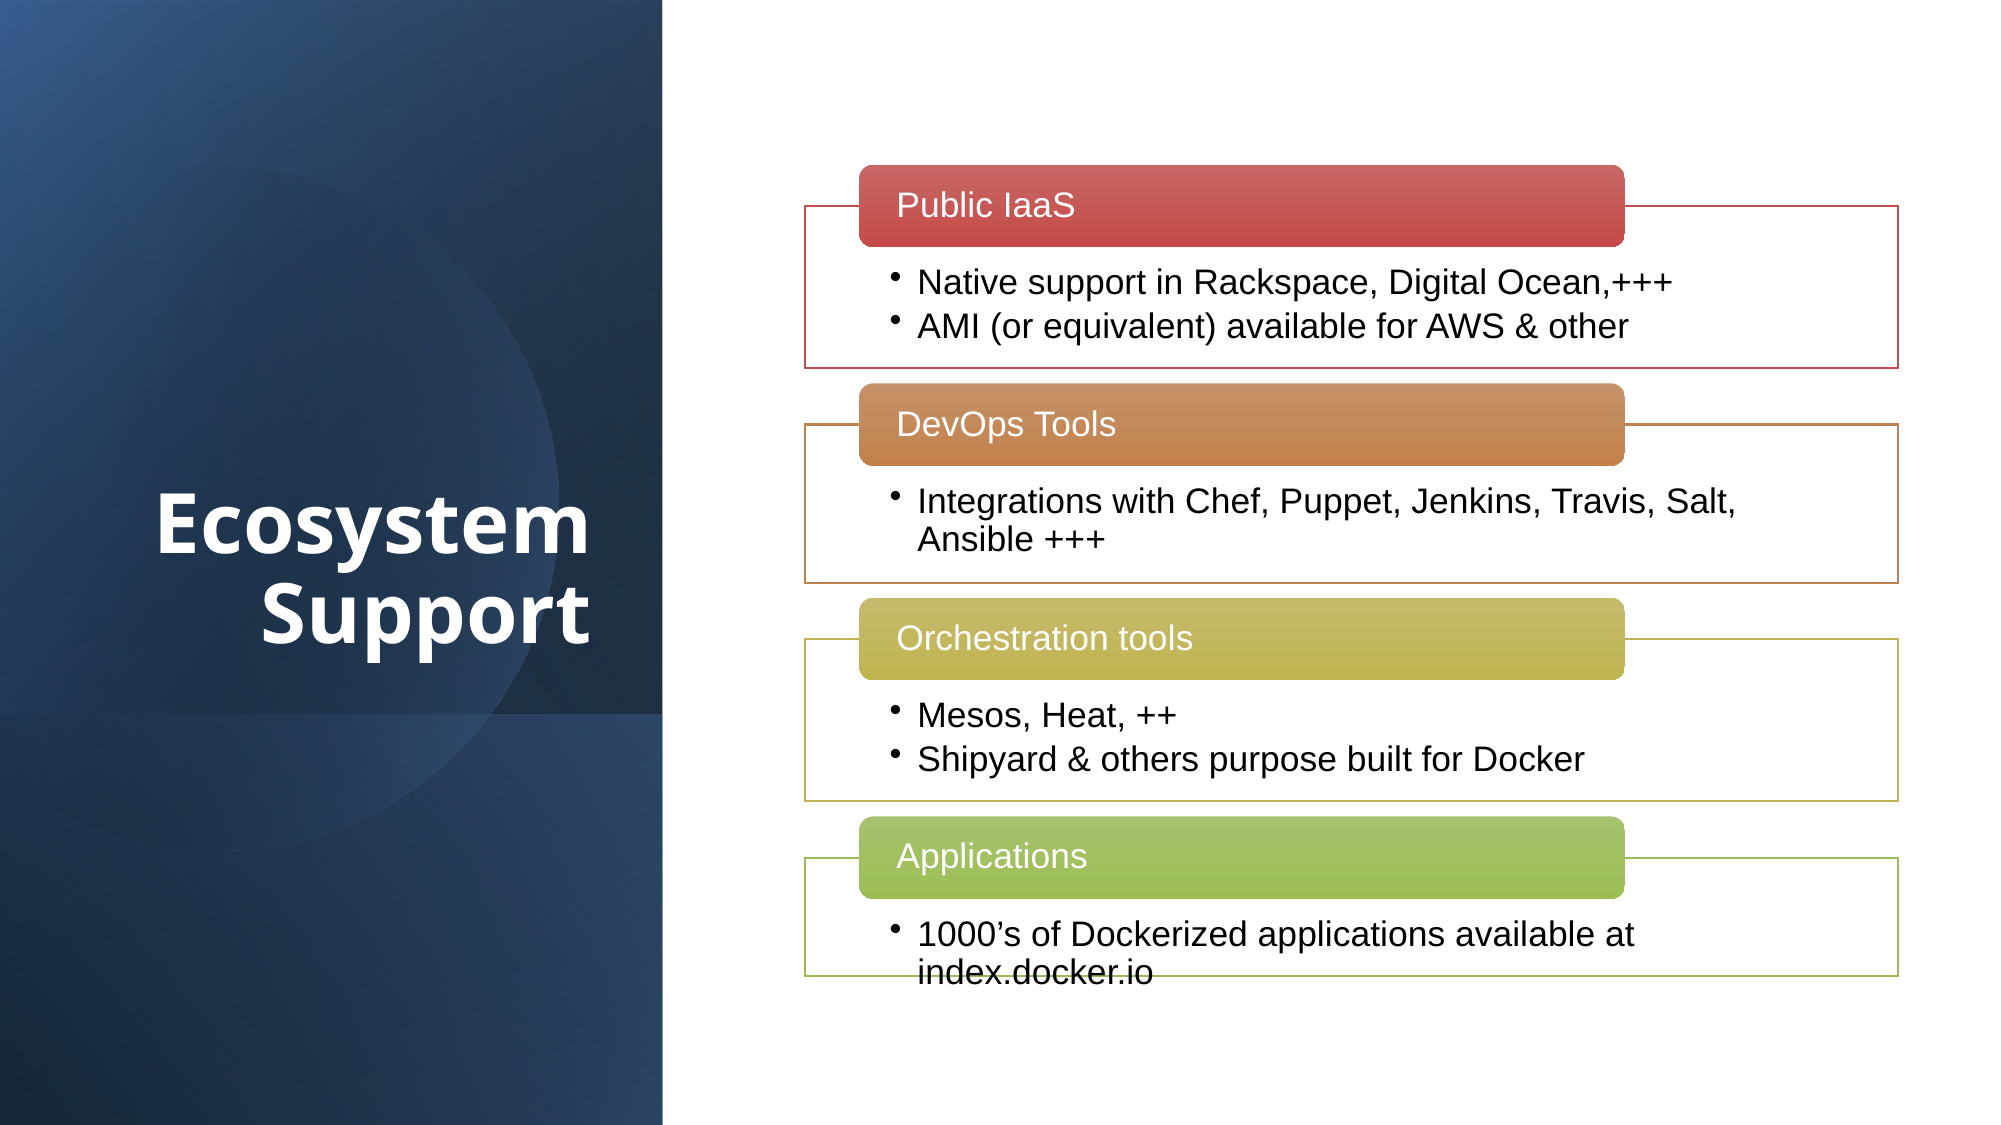

Native support in Rackspace, Digital Ocean,+++
AMI (or equivalent) available for AWS & other
Public IaaS
Integrations with Chef, Puppet, Jenkins, Travis, Salt, Ansible +++
DevOps Tools
Mesos, Heat, ++
Shipyard & others purpose built for Docker
Orchestration tools
1000’s of Dockerized applications available at index.docker.io
Applications

# Ecosystem Support